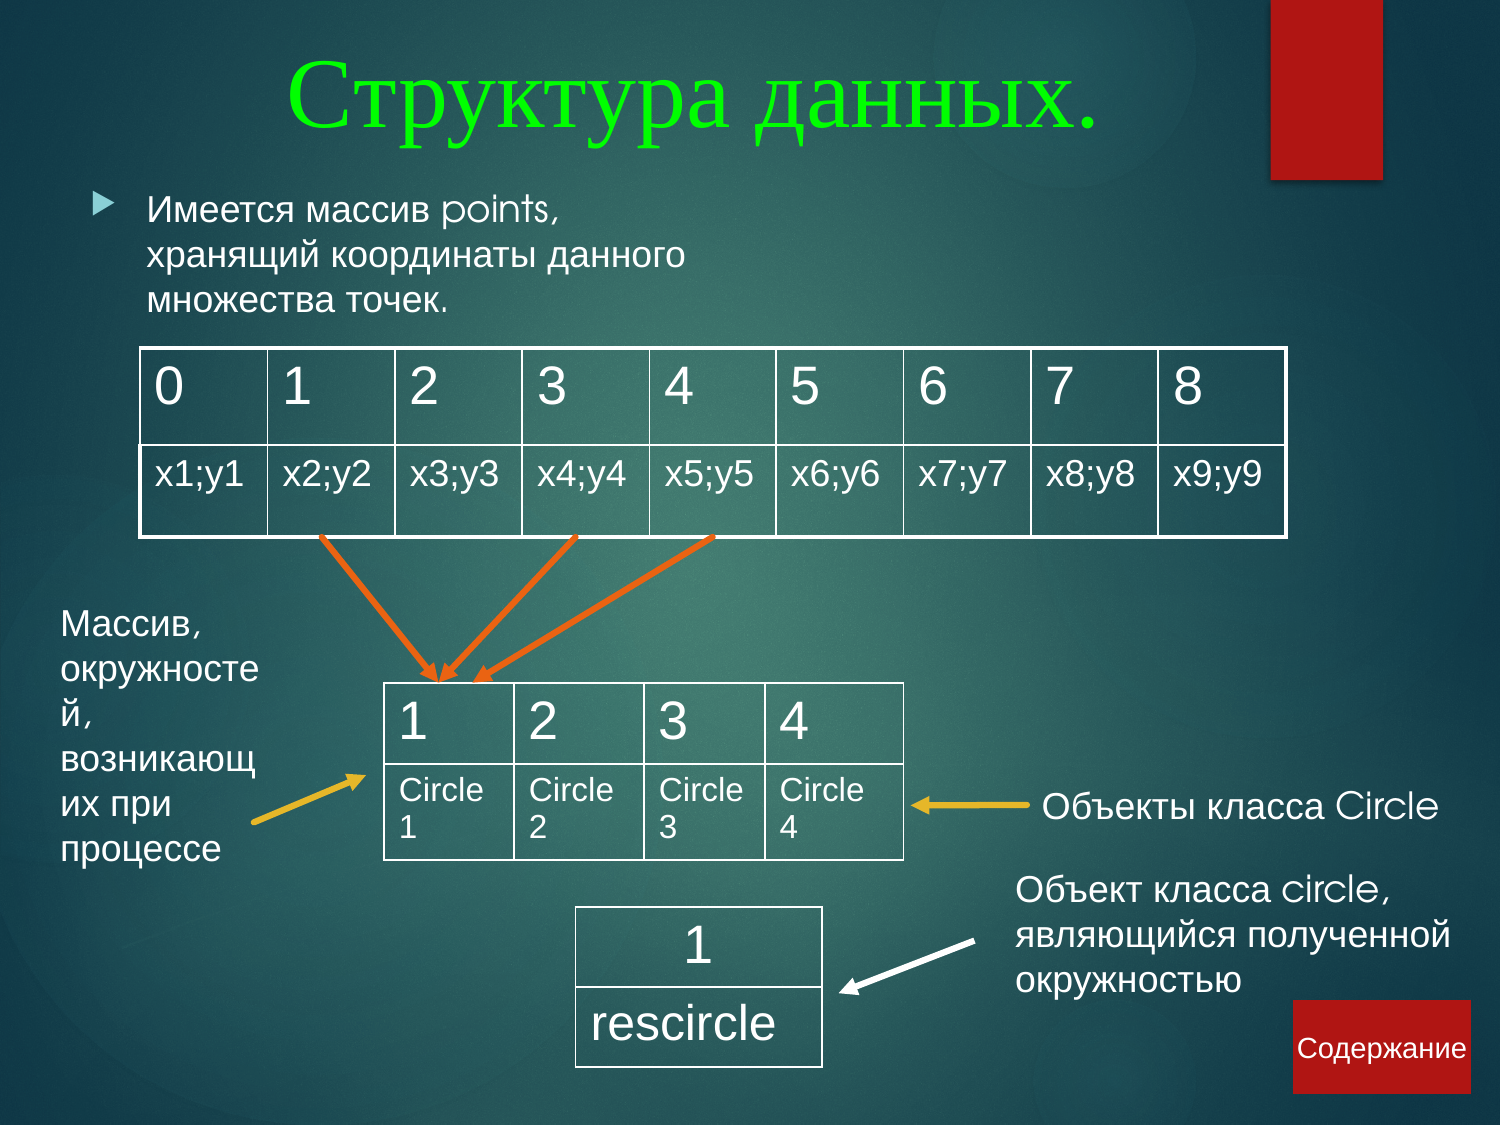

# Cтруктура данных.
Имеется массив points, хранящий координаты данного множества точек.

| 0 | 1 | 2 | 3 | 4 | 5 | 6 | 7 | 8 |
| --- | --- | --- | --- | --- | --- | --- | --- | --- |
| x1;y1 | x2;y2 | x3;y3 | x4;y4 | x5;y5 | x6;y6 | x7;y7 | x8;y8 | x9;y9 |
Массив, окружностей, возникающих при процессе
| 1 | 2 | 3 | 4 |
| --- | --- | --- | --- |
| Circle 1 | Circle 2 | Circle 3 | Circle 4 |

Объекты класса Circle
Объект класса circle,
являющийся полученной
окружностью

| 1 |
| --- |
| rescircle |

Содержание